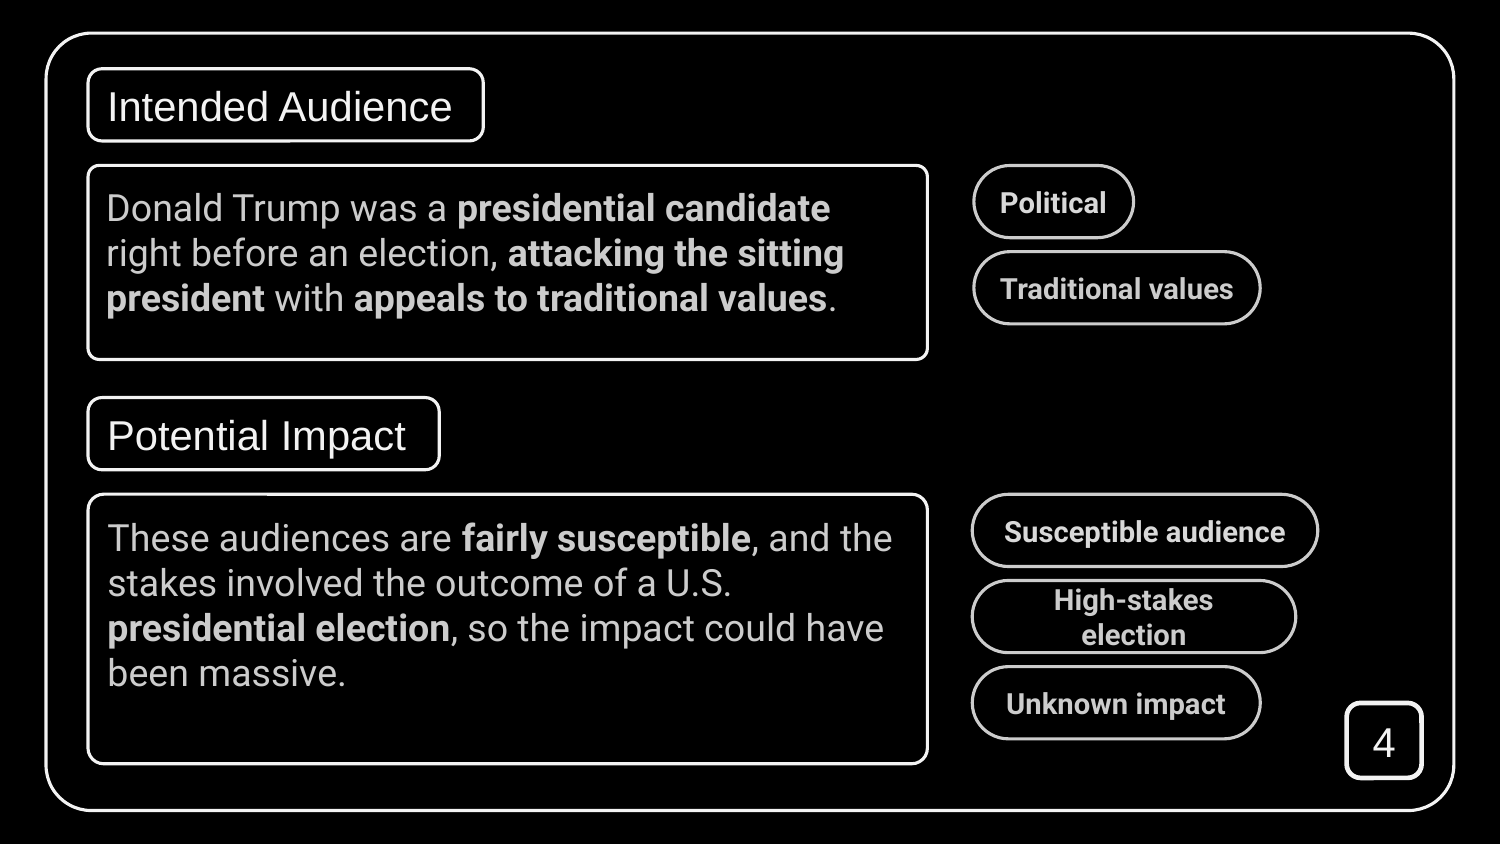

Intended Audience
Donald Trump was a presidential candidate right before an election, attacking the sitting president with appeals to traditional values.
Political
Traditional values
Potential Impact
These audiences are fairly susceptible, and the stakes involved the outcome of a U.S. presidential election, so the impact could have been massive.
Susceptible audience
High-stakes election
Unknown impact
4